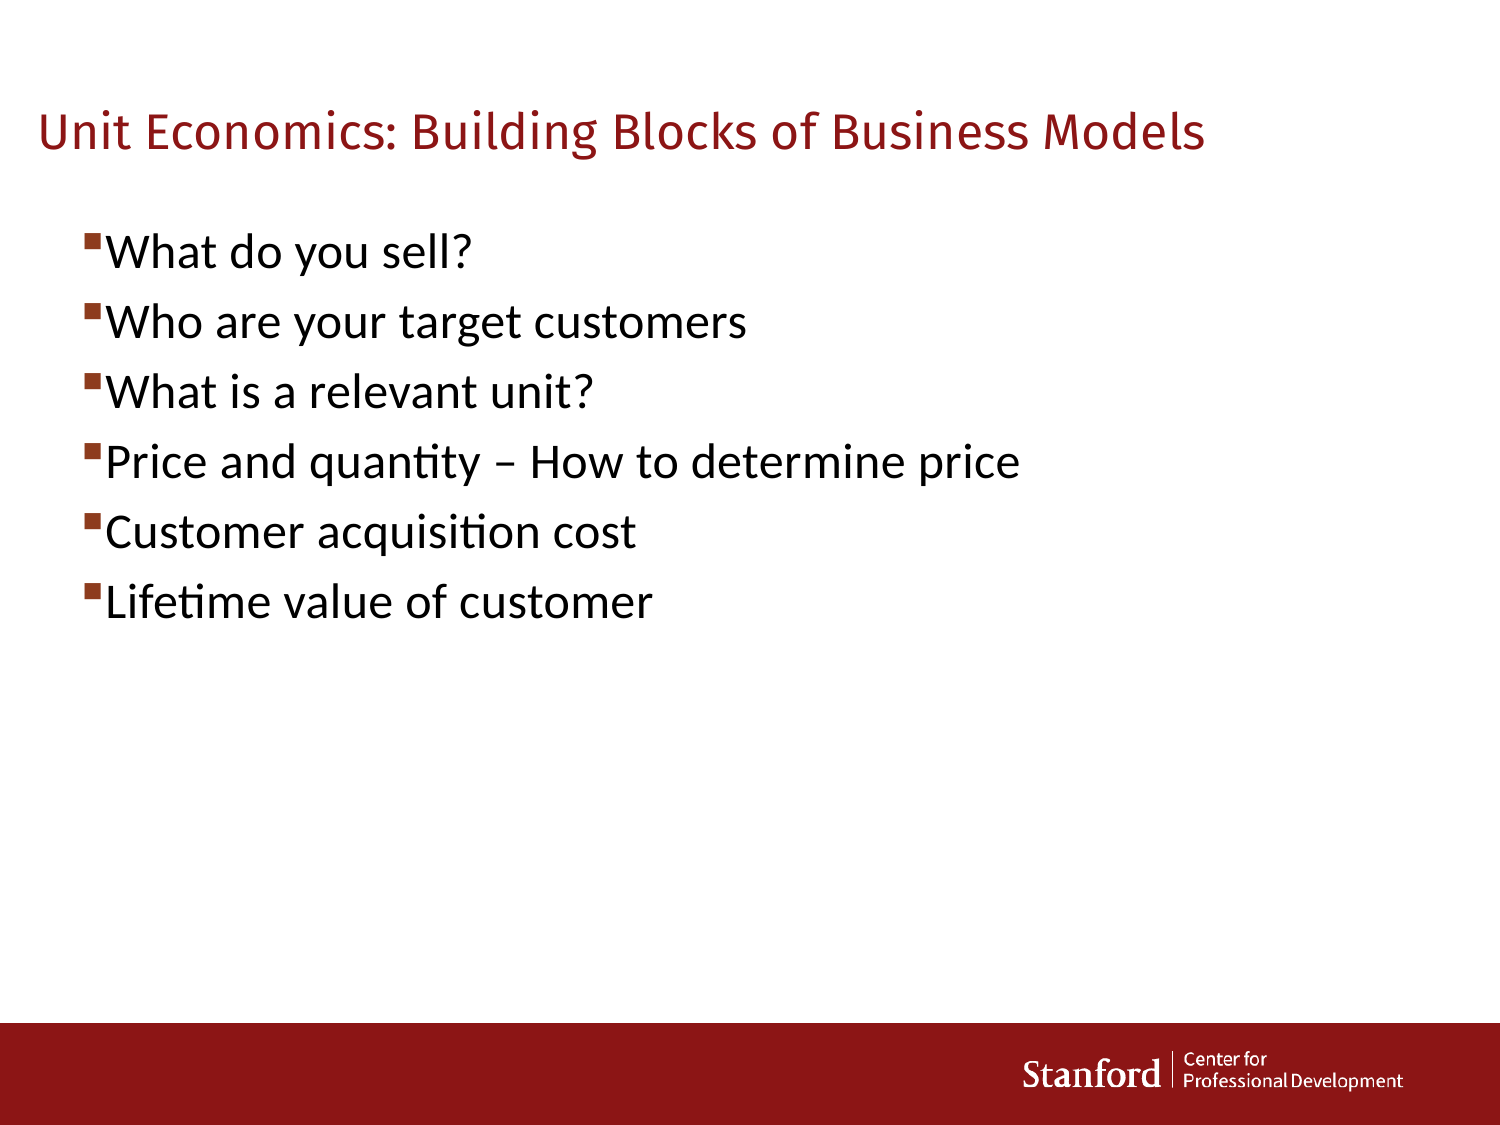

# Unit Economics: Building Blocks of Business Models
What do you sell?
Who are your target customers
What is a relevant unit?
Price and quantity – How to determine price
Customer acquisition cost
Lifetime value of customer